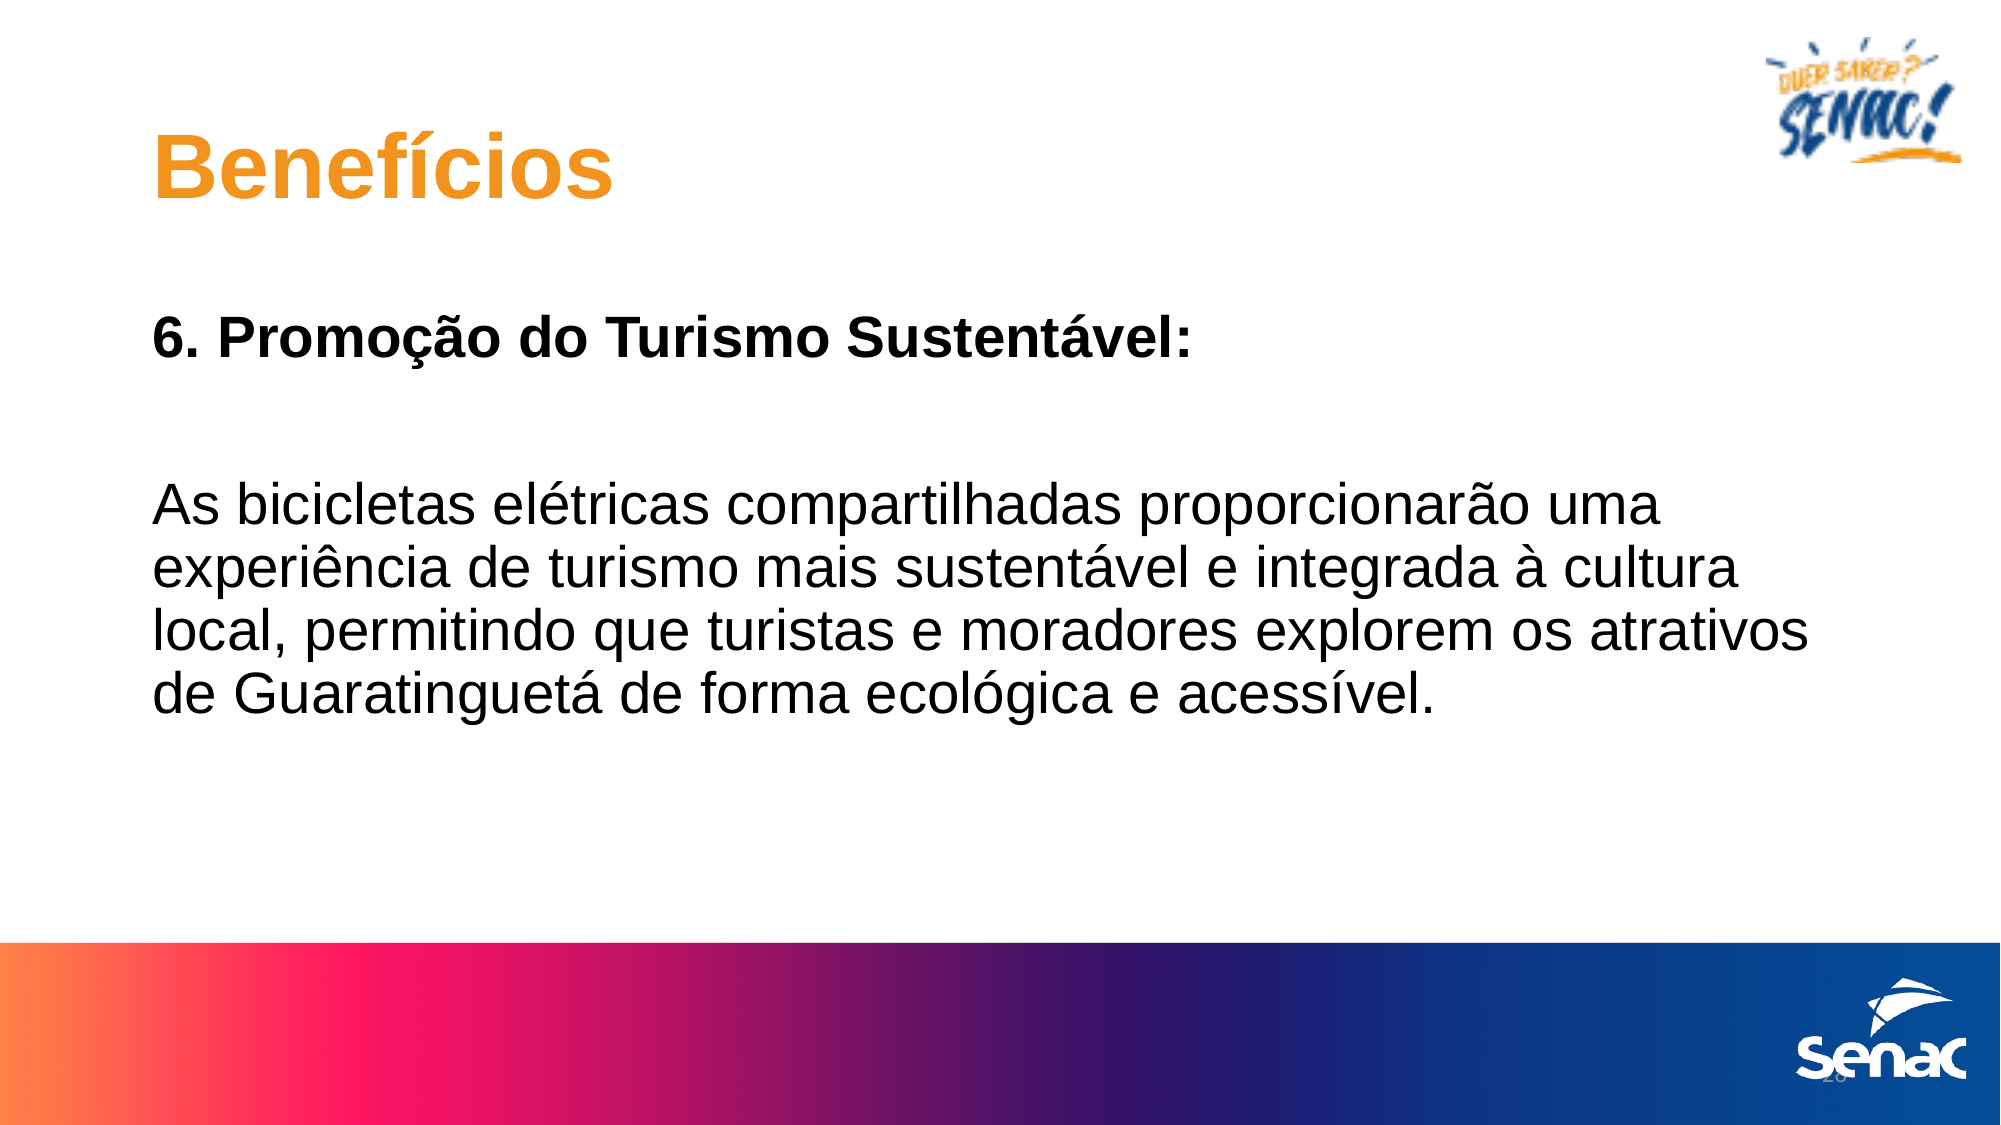

# Benefícios
6. Promoção do Turismo Sustentável:

As bicicletas elétricas compartilhadas proporcionarão uma experiência de turismo mais sustentável e integrada à cultura local, permitindo que turistas e moradores explorem os atrativos de Guaratinguetá de forma ecológica e acessível.

28